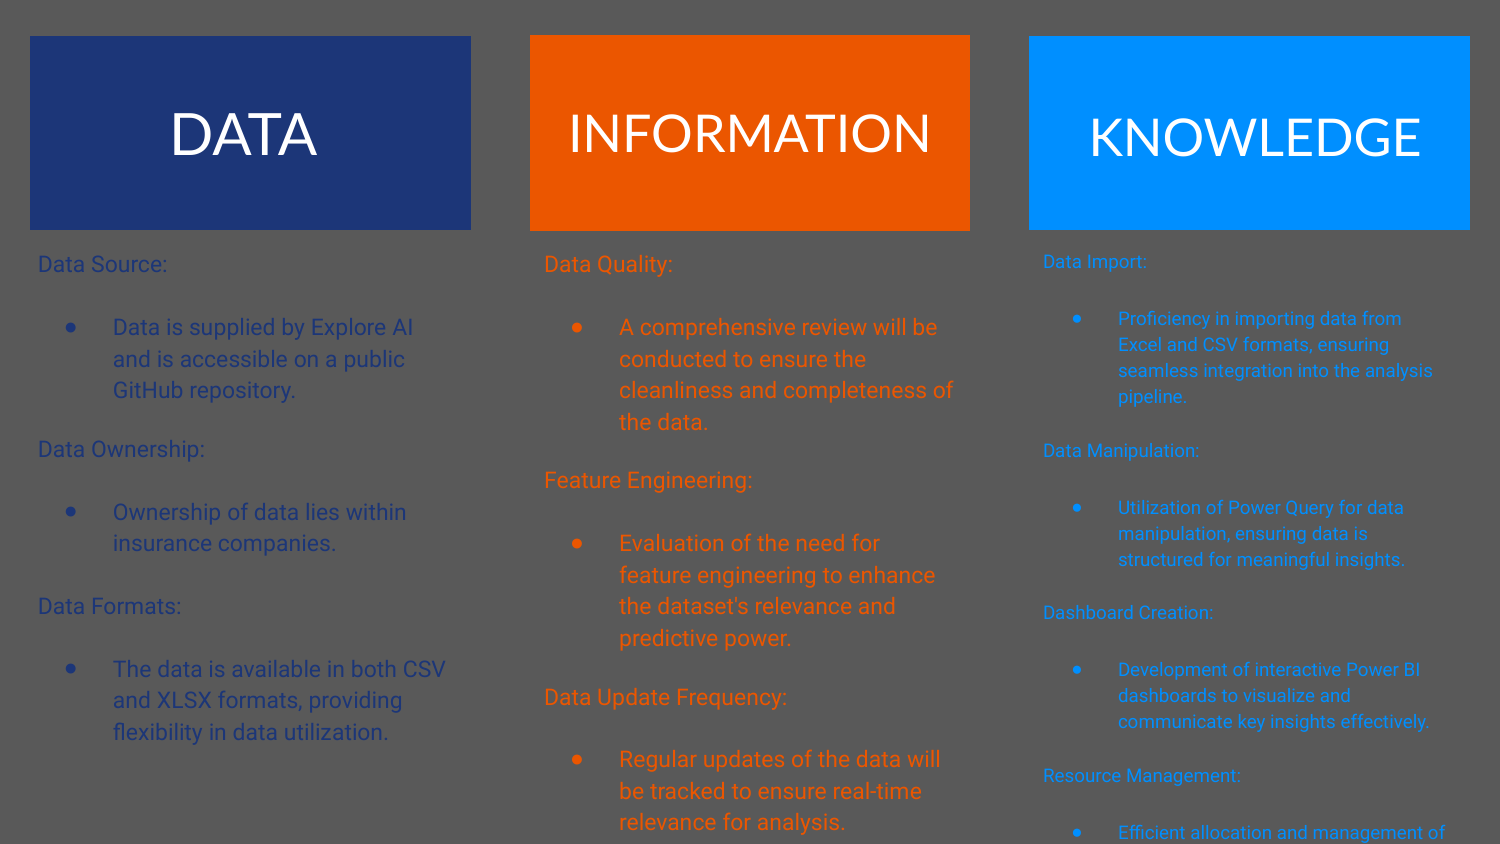

DATA
INFORMATION
KNOWLEDGE
Data Source:
Data is supplied by Explore AI and is accessible on a public GitHub repository.
Data Ownership:
Ownership of data lies within insurance companies.
Data Formats:
The data is available in both CSV and XLSX formats, providing flexibility in data utilization.

Data Quality:
A comprehensive review will be conducted to ensure the cleanliness and completeness of the data.
Feature Engineering:
Evaluation of the need for feature engineering to enhance the dataset's relevance and predictive power.
Data Update Frequency:
Regular updates of the data will be tracked to ensure real-time relevance for analysis.

Data Import:
Proficiency in importing data from Excel and CSV formats, ensuring seamless integration into the analysis pipeline.
Data Manipulation:
Utilization of Power Query for data manipulation, ensuring data is structured for meaningful insights.
Dashboard Creation:
Development of interactive Power BI dashboards to visualize and communicate key insights effectively.
Resource Management:
Efficient allocation and management of resources throughout the project to optimize outcomes